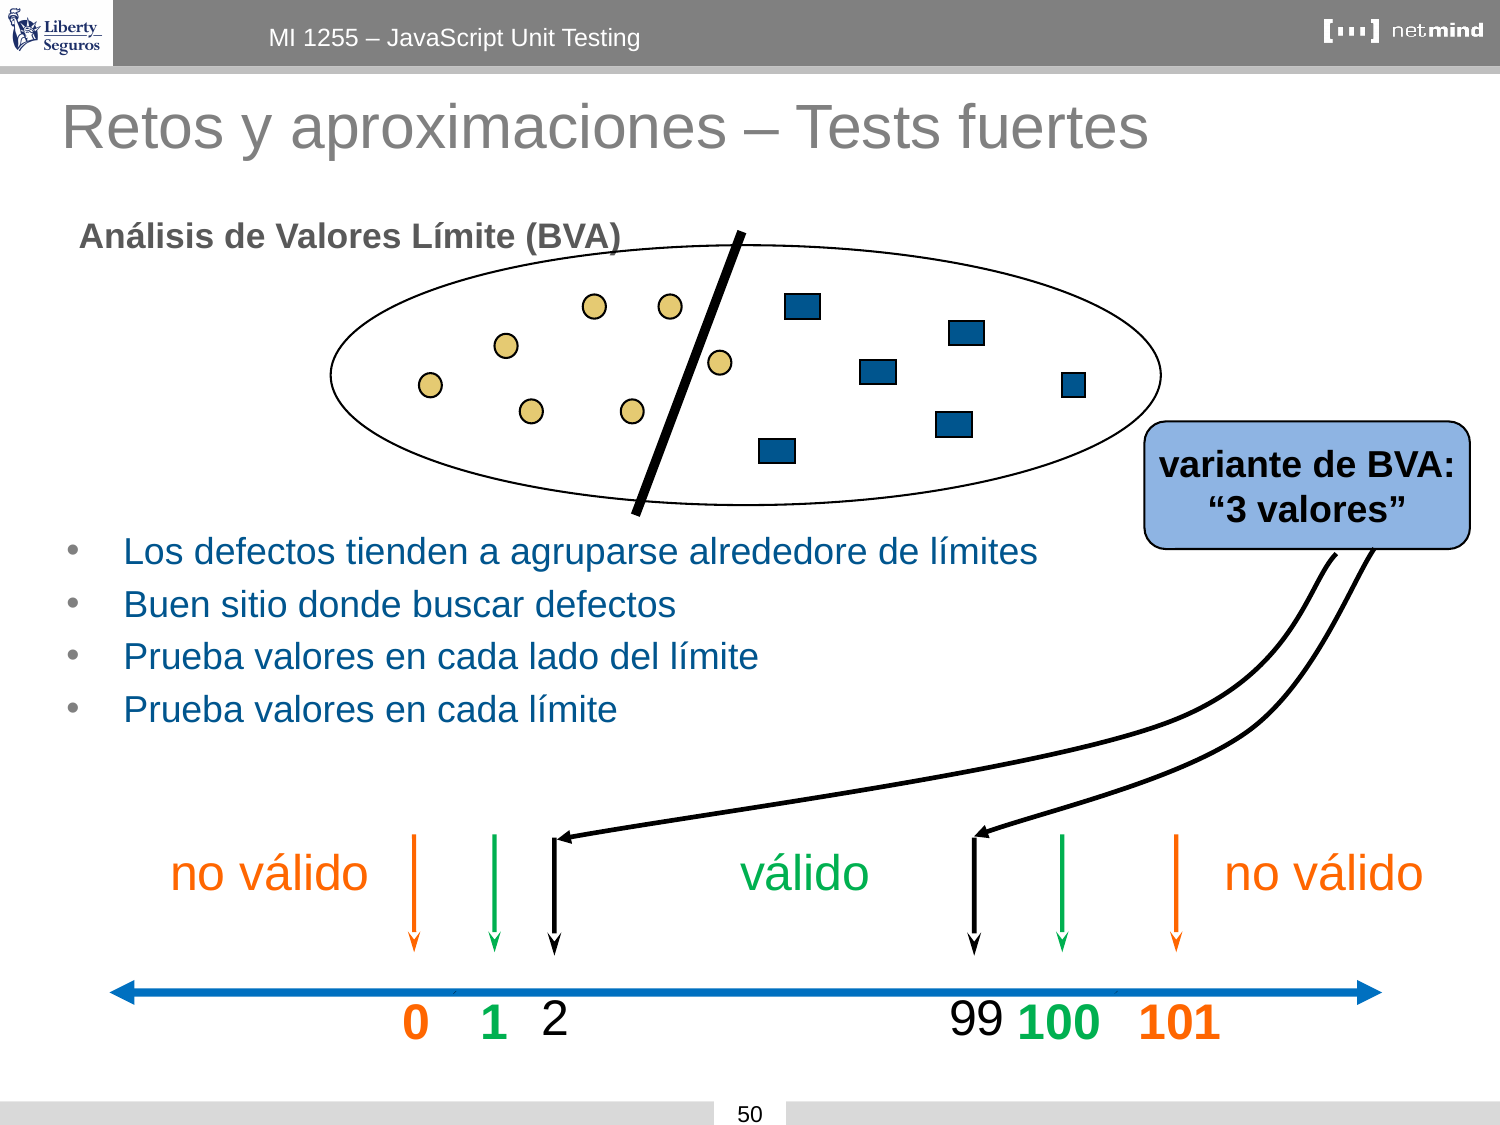

Retos y aproximaciones – Tests fuertes

Los defectos tienden a agruparse alrededore de límites
Buen sitio donde buscar defectos
Prueba valores en cada lado del límite
Prueba valores en cada límite
Análisis de Valores Límite (BVA)

variante de BVA:
“3 valores”

no válido
no válido

válido

2
99

0
1
100
101
50